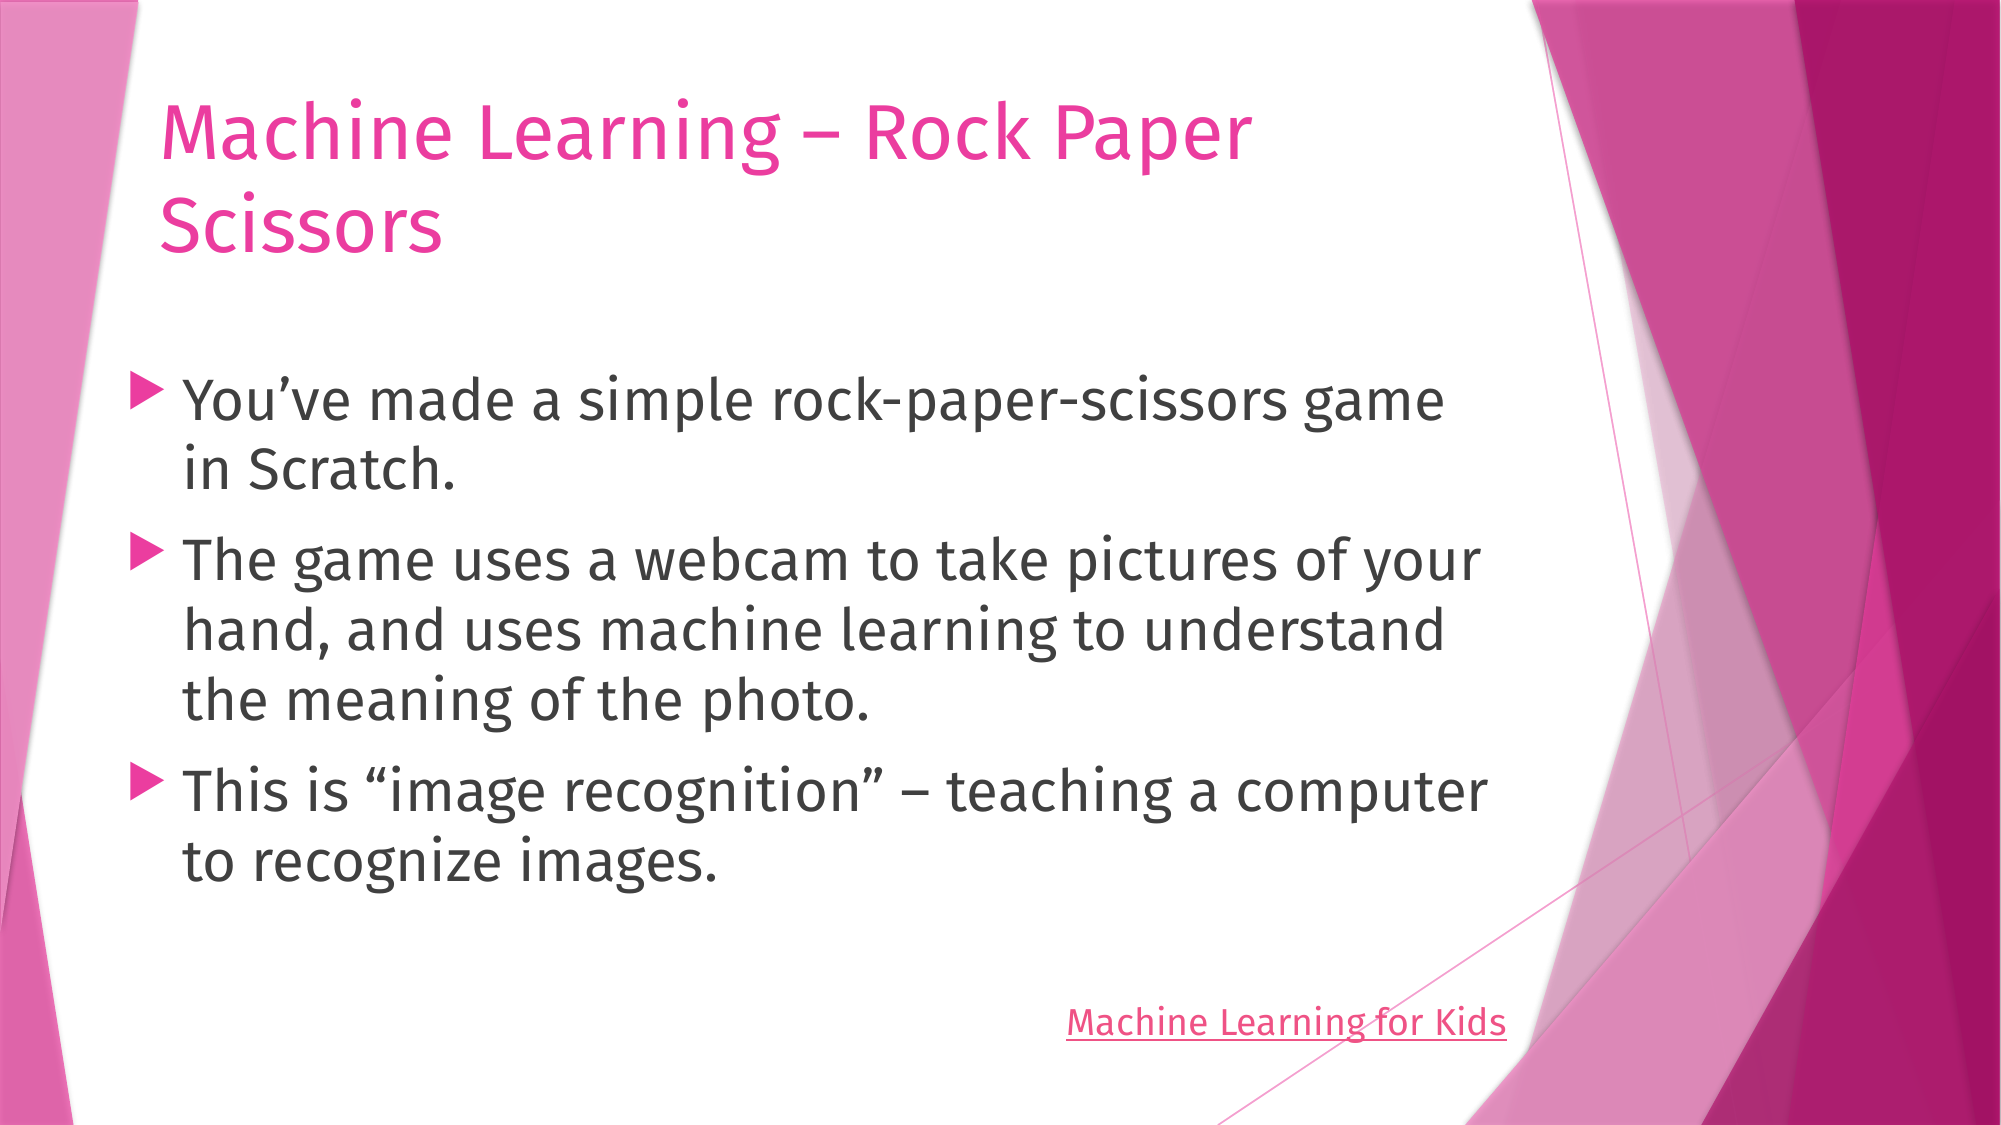

# Machine Learning – Rock Paper Scissors
You’ve made a simple rock-paper-scissors game in Scratch.
The game uses a webcam to take pictures of your hand, and uses machine learning to understand the meaning of the photo.
This is “image recognition” – teaching a computer to recognize images.
Machine Learning for Kids